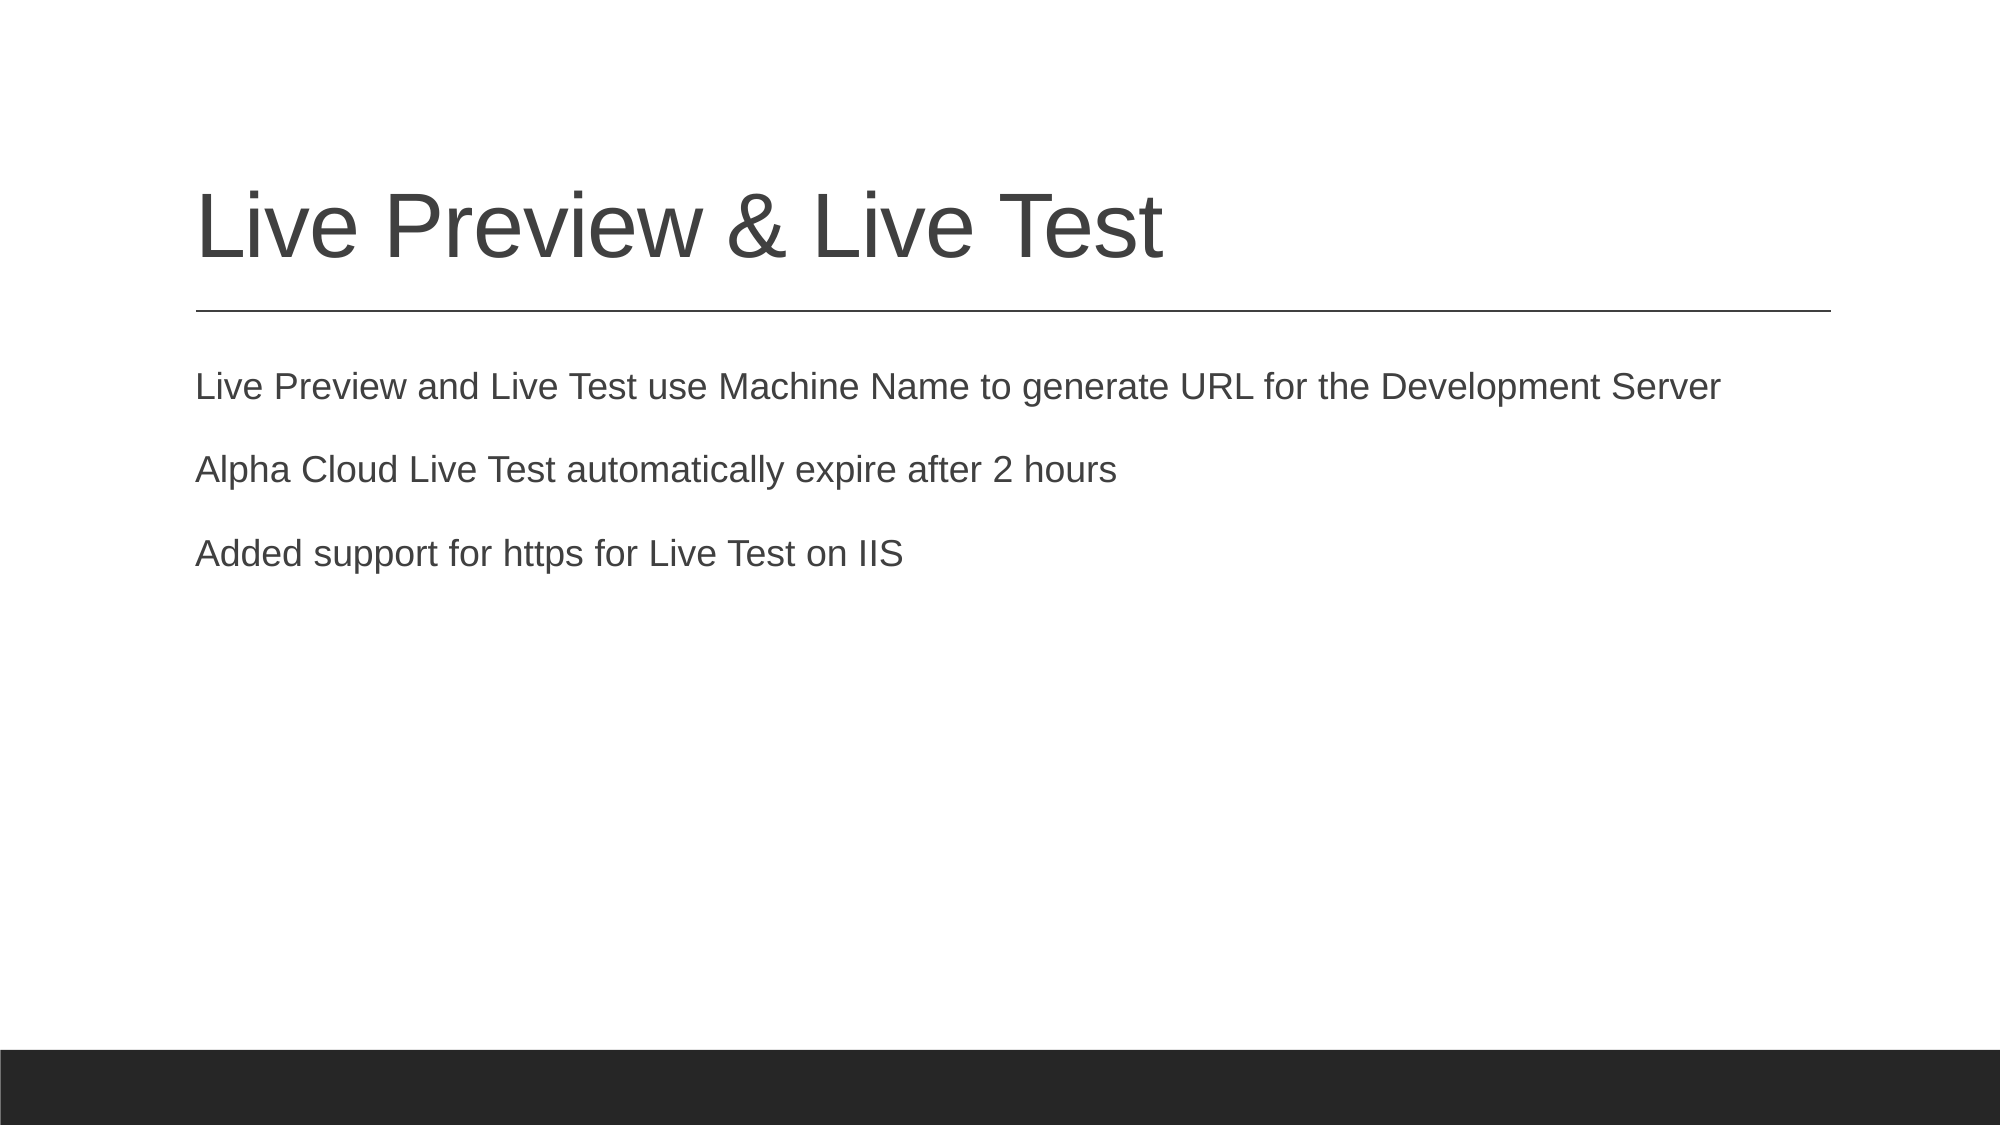

# Live Preview & Live Test
Live Preview and Live Test use Machine Name to generate URL for the Development Server
Alpha Cloud Live Test automatically expire after 2 hours
Added support for https for Live Test on IIS